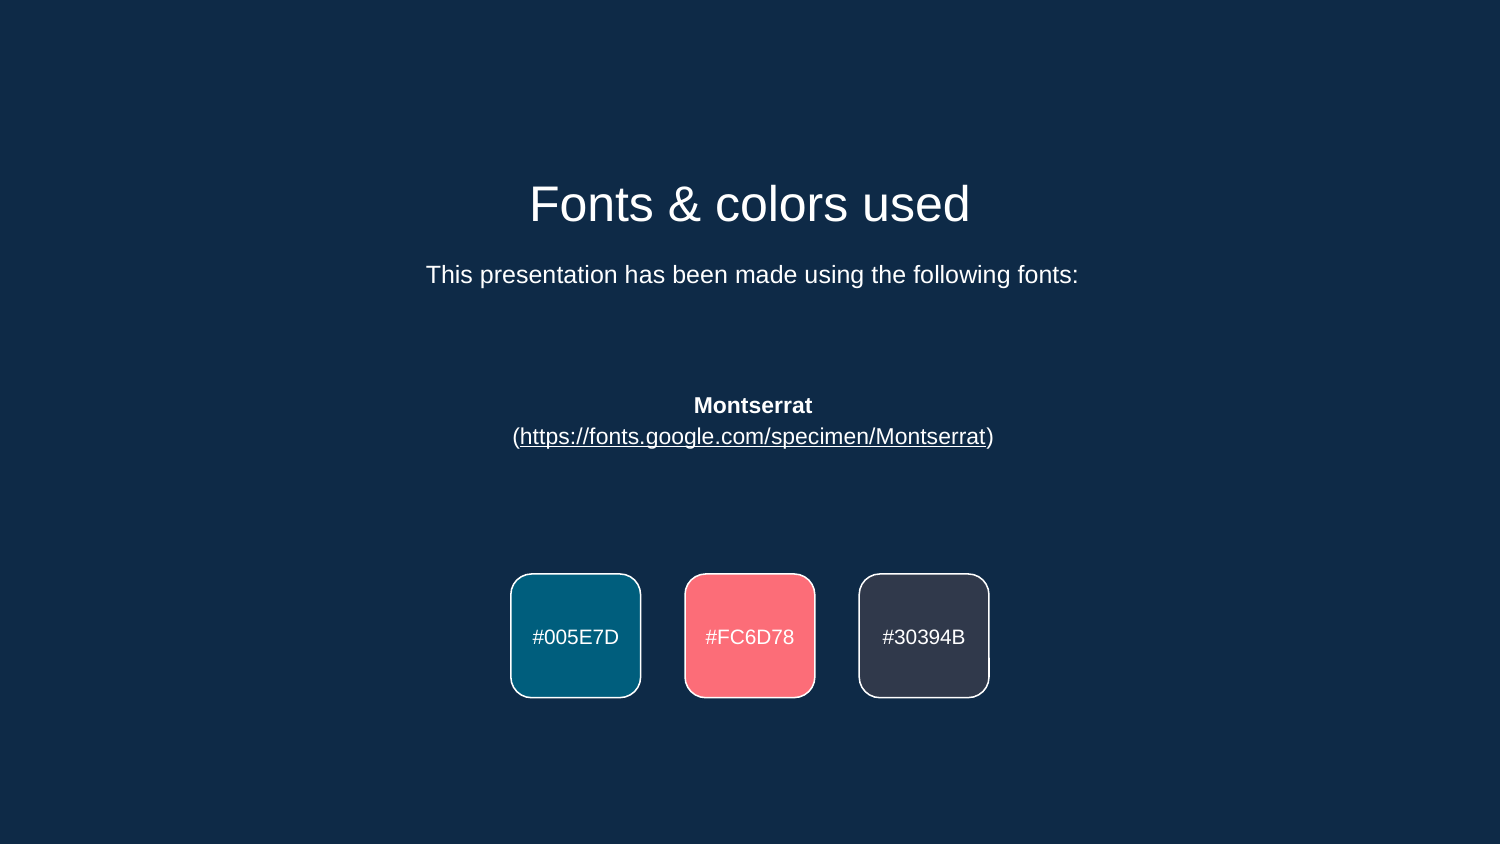

Fonts & colors used
This presentation has been made using the following fonts:

Montserrat
(https://fonts.google.com/specimen/Montserrat)

#005E7D
#FC6D78
#30394B